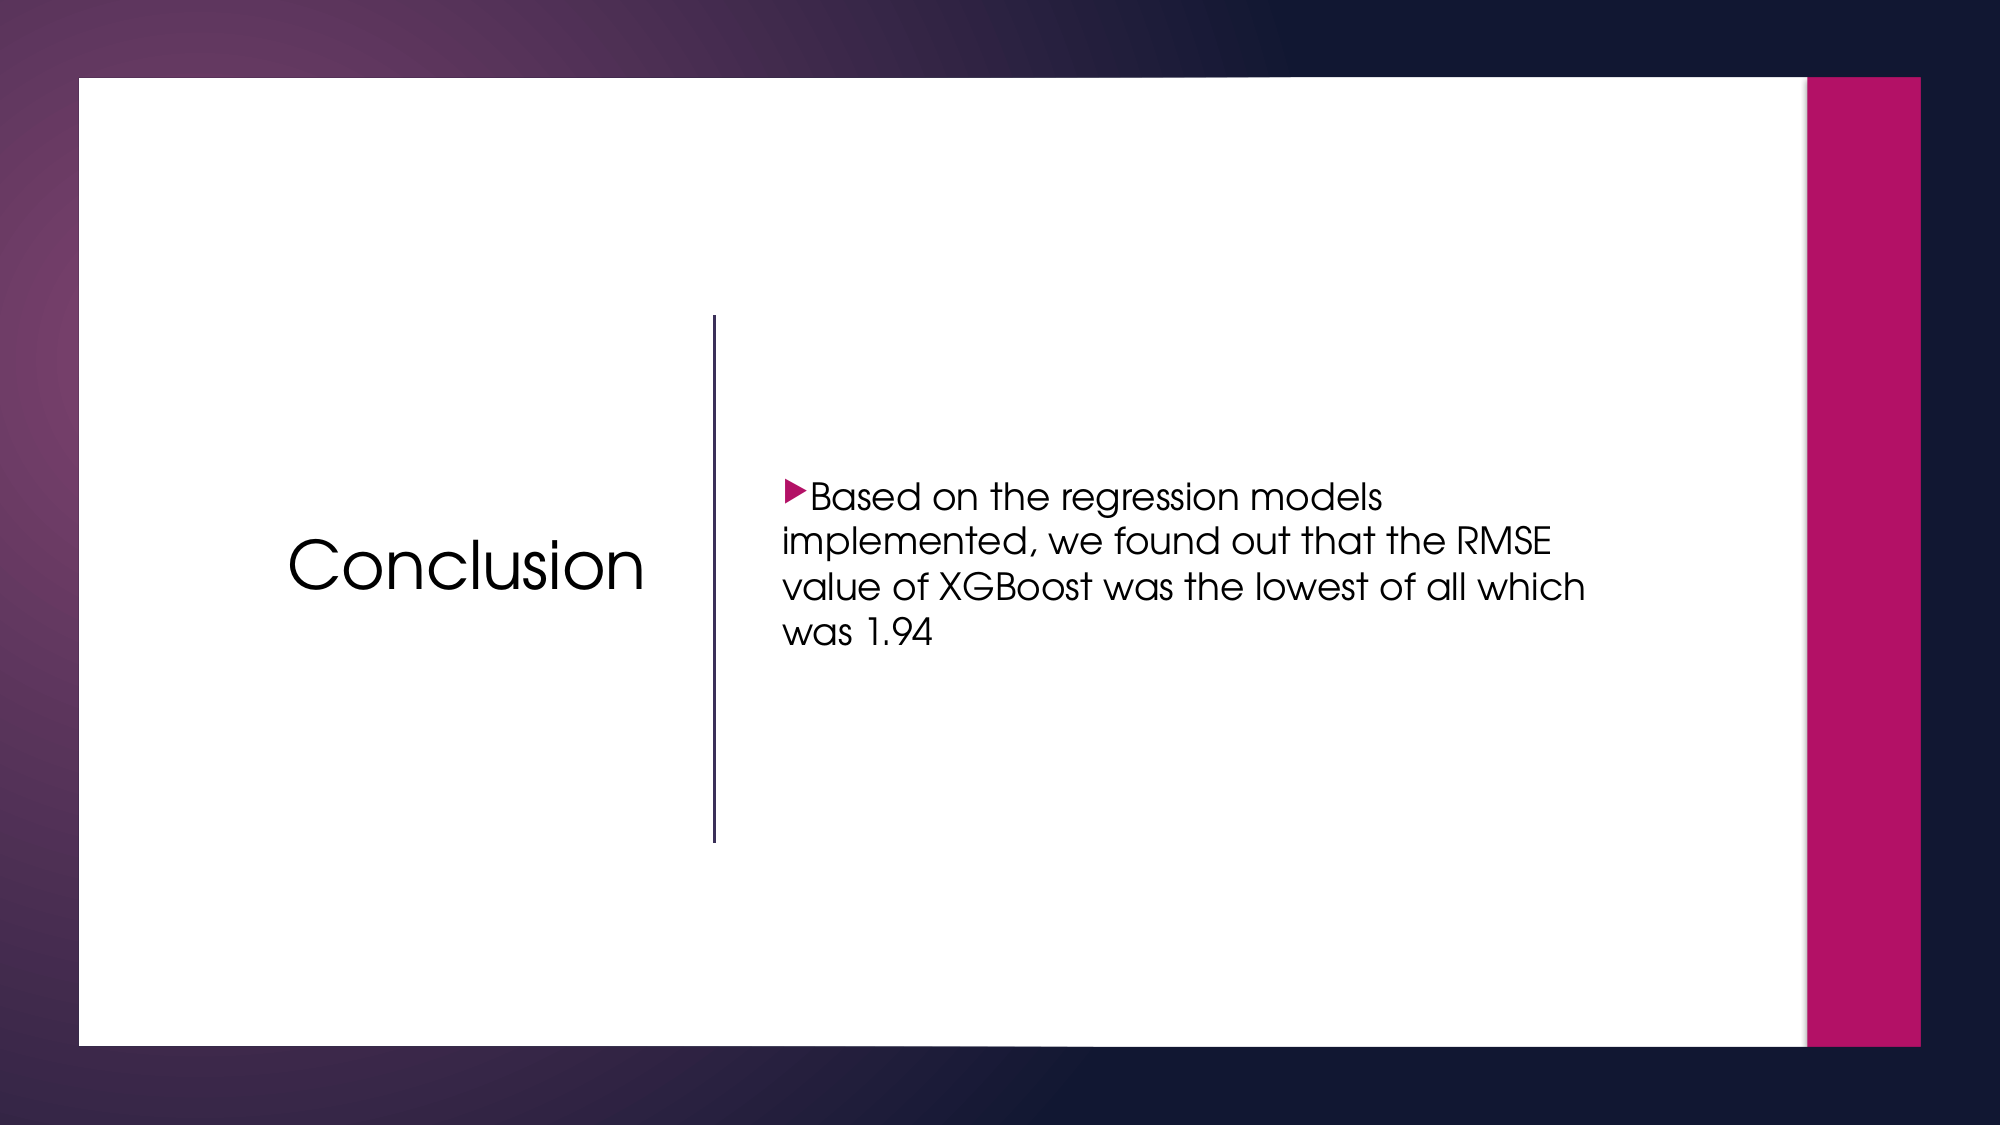

Based on the regression models implemented, we found out that the RMSE value of XGBoost was the lowest of all which was 1.94
Conclusion